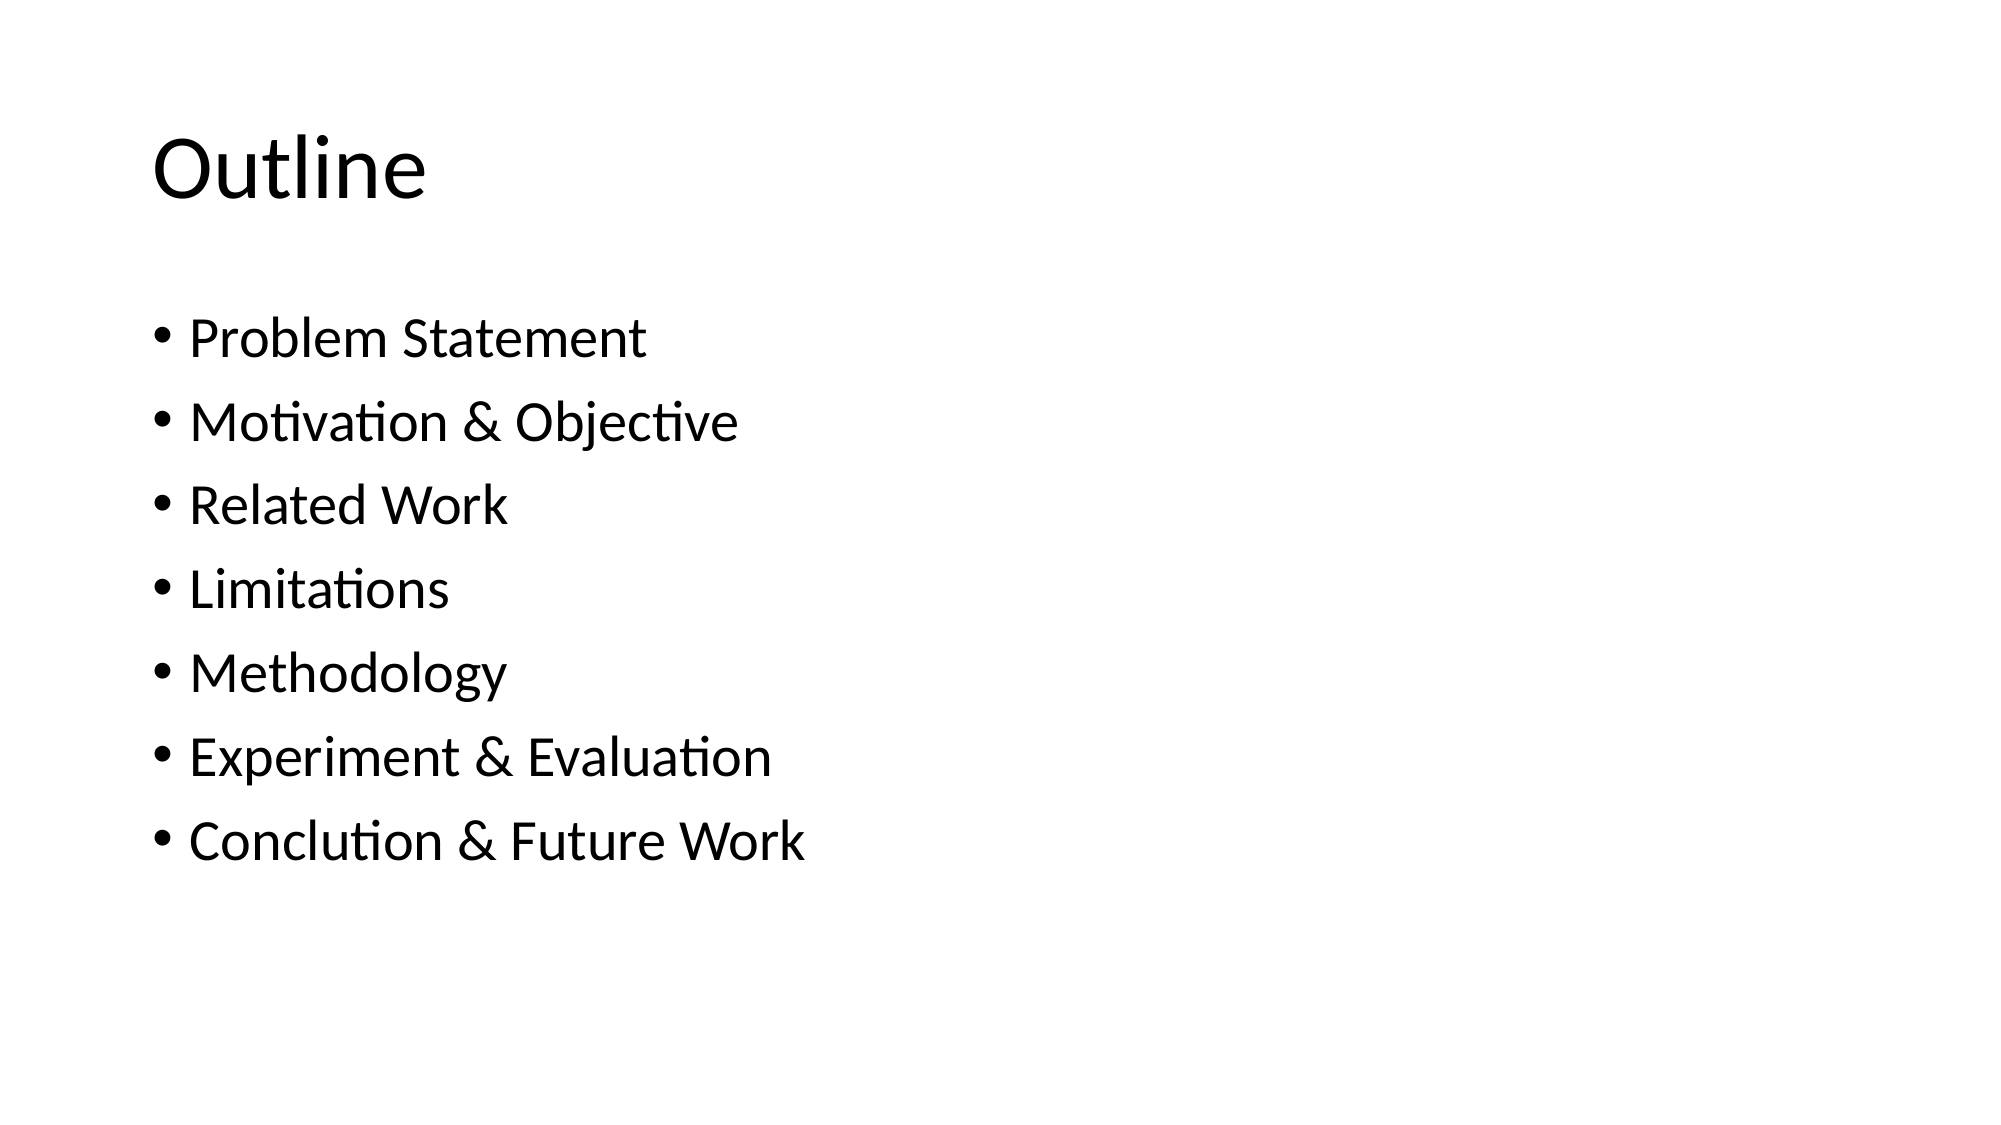

# Outline
Problem Statement
Motivation & Objective
Related Work
Limitations
Methodology
Experiment & Evaluation
Conclution & Future Work